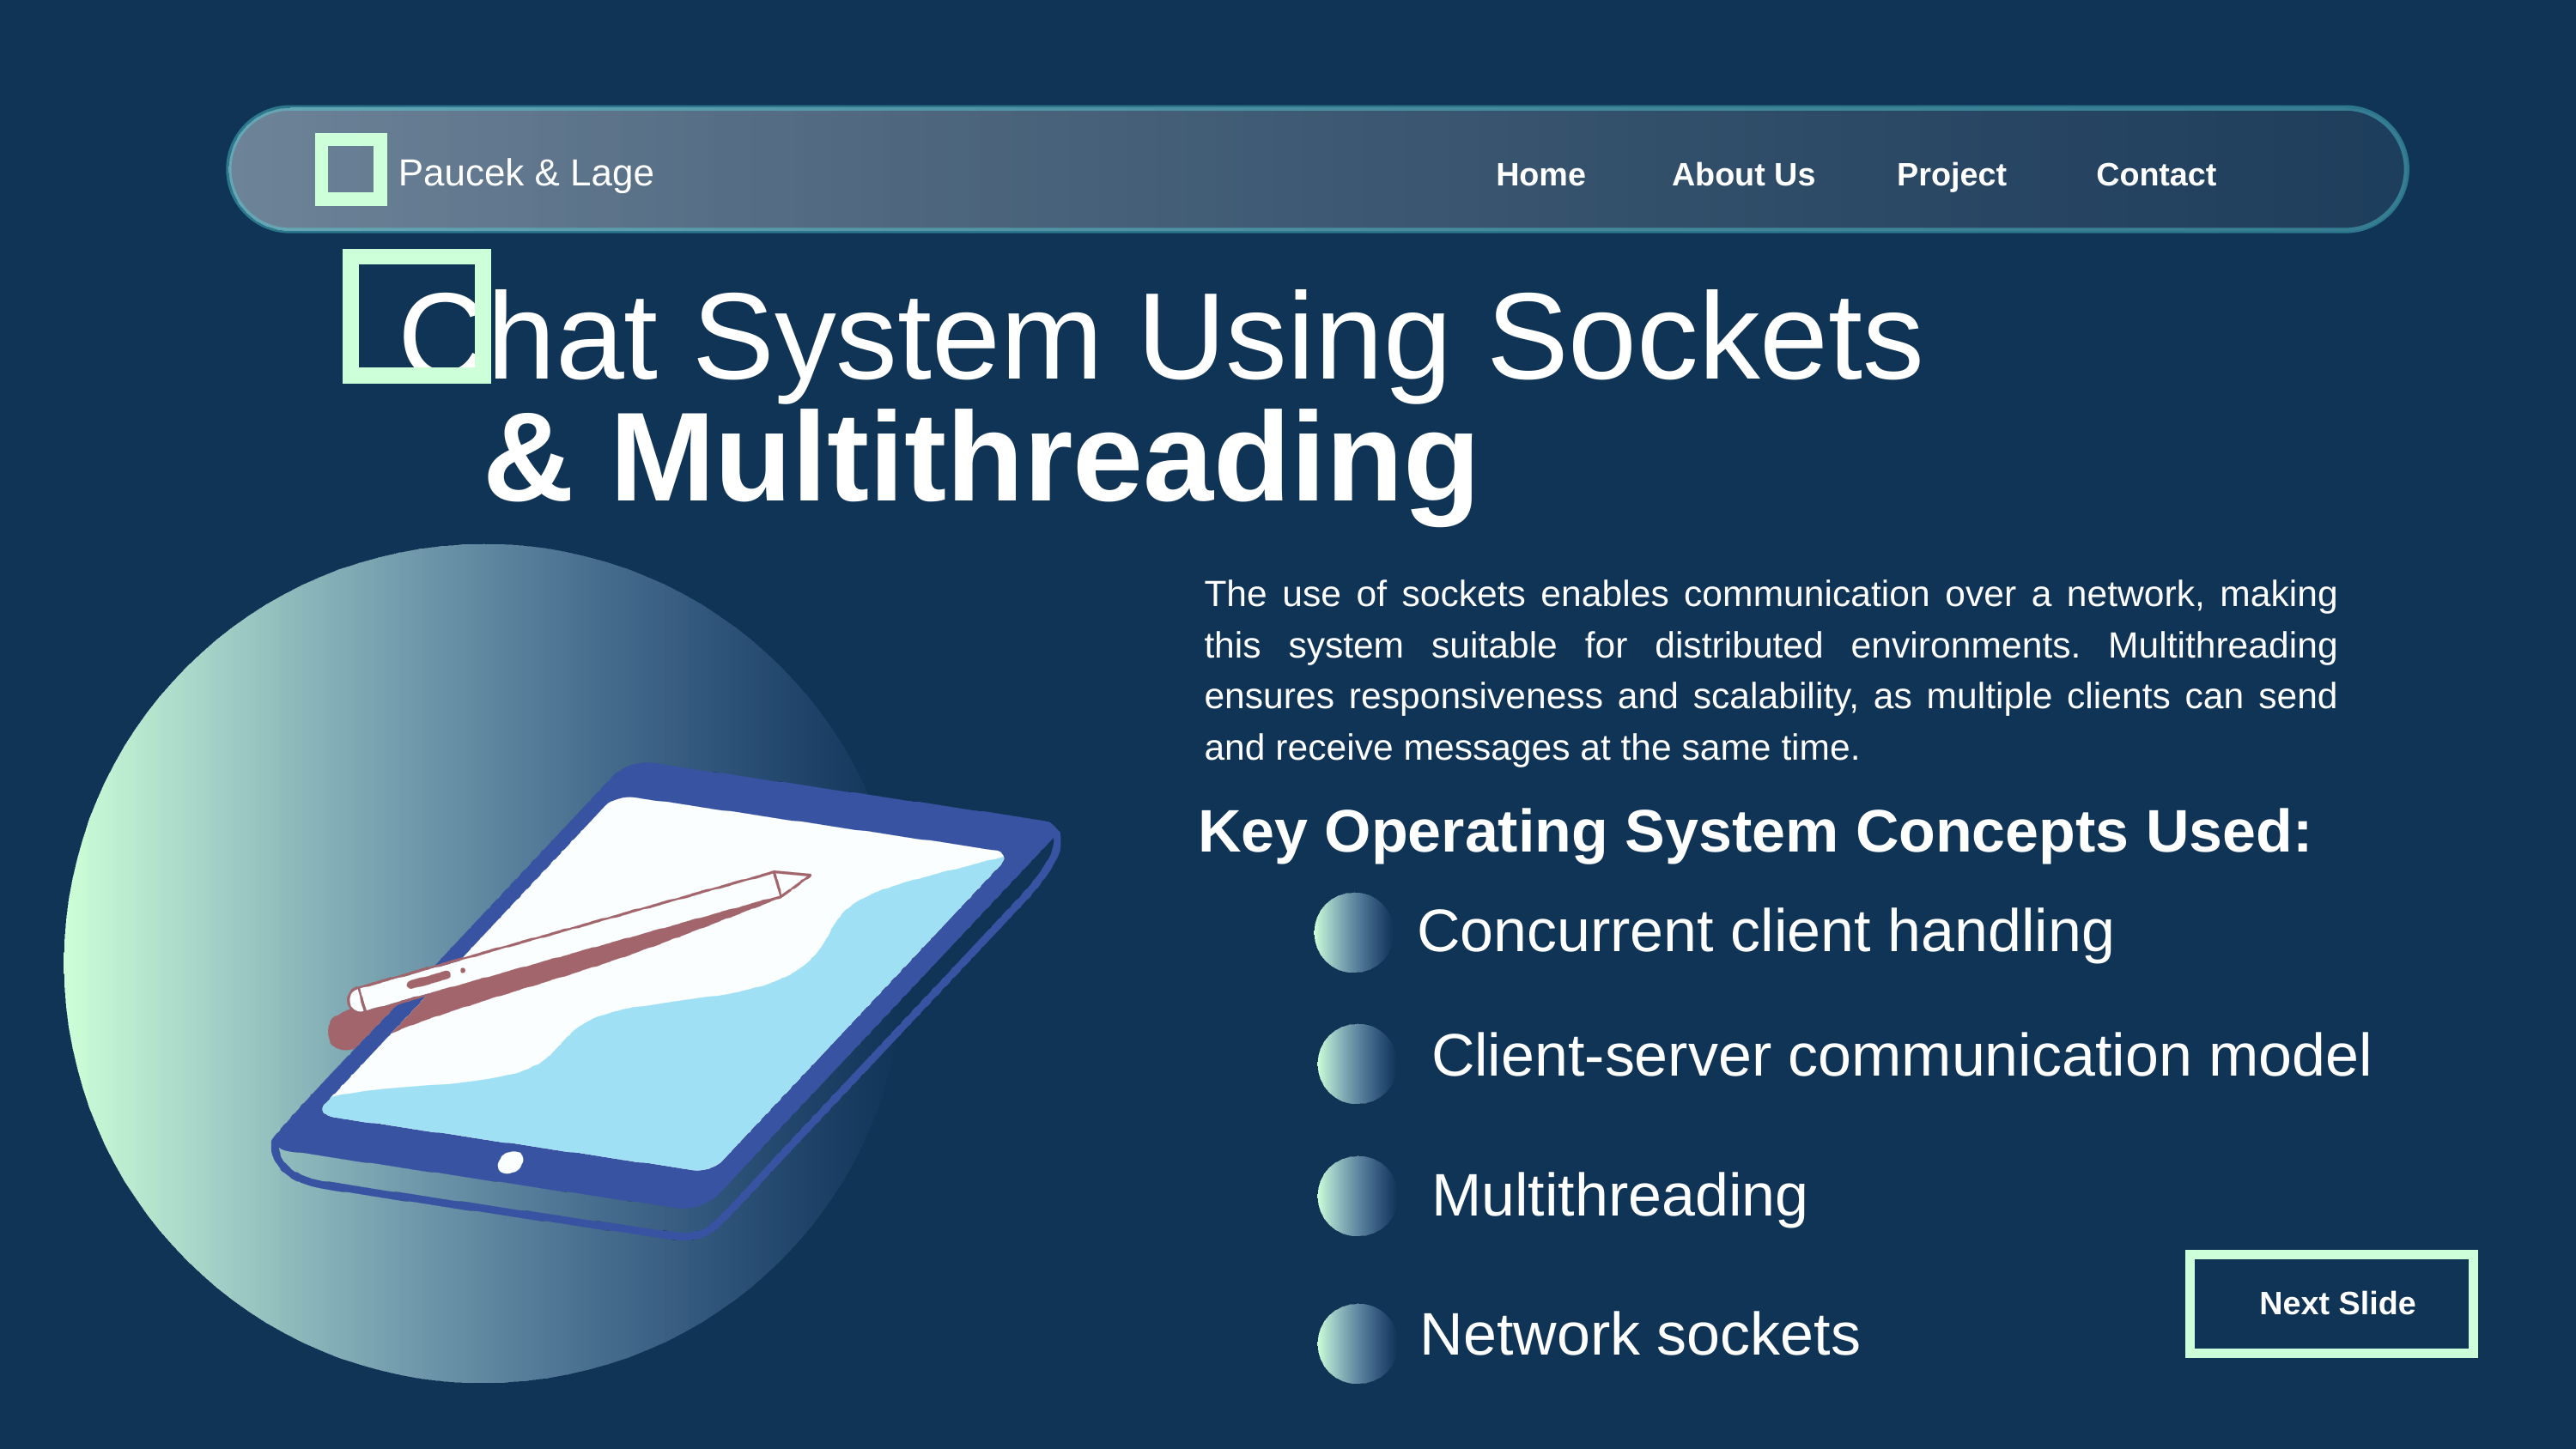

Paucek & Lage
Home
About Us
Project
Contact

Chat System Using Sockets
& Multithreading

The use of sockets enables communication over a network, making this system suitable for distributed environments. Multithreading ensures responsiveness and scalability, as multiple clients can send and receive messages at the same time.

Key Operating System Concepts Used:

Concurrent client handling

Client-server communication model

Multithreading

Next Slide

Network sockets